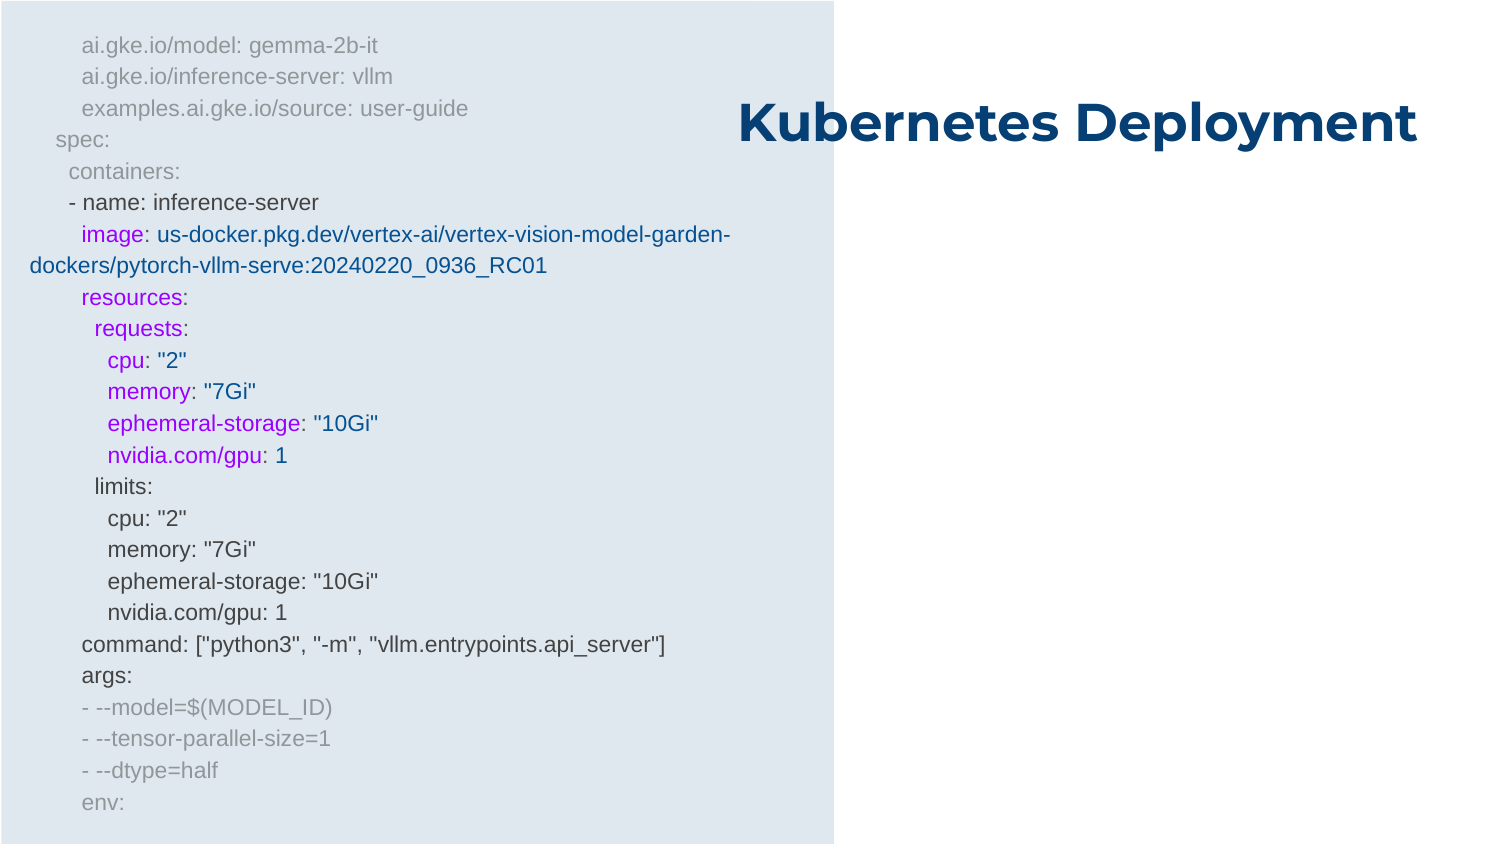

ai.gke.io/model: gemma-2b-it
        ai.gke.io/inference-server: vllm
        examples.ai.gke.io/source: user-guide
    spec:
      containers:
      - name: inference-server
        image: us-docker.pkg.dev/vertex-ai/vertex-vision-model-garden-dockers/pytorch-vllm-serve:20240220_0936_RC01
        resources:
          requests:
            cpu: "2"
            memory: "7Gi"
            ephemeral-storage: "10Gi"
            nvidia.com/gpu: 1
          limits:
            cpu: "2"
            memory: "7Gi"
            ephemeral-storage: "10Gi"
            nvidia.com/gpu: 1
        command: ["python3", "-m", "vllm.entrypoints.api_server"]
        args:
        - --model=$(MODEL_ID)
        - --tensor-parallel-size=1
        - --dtype=half
        env:

# Kubernetes Deployment